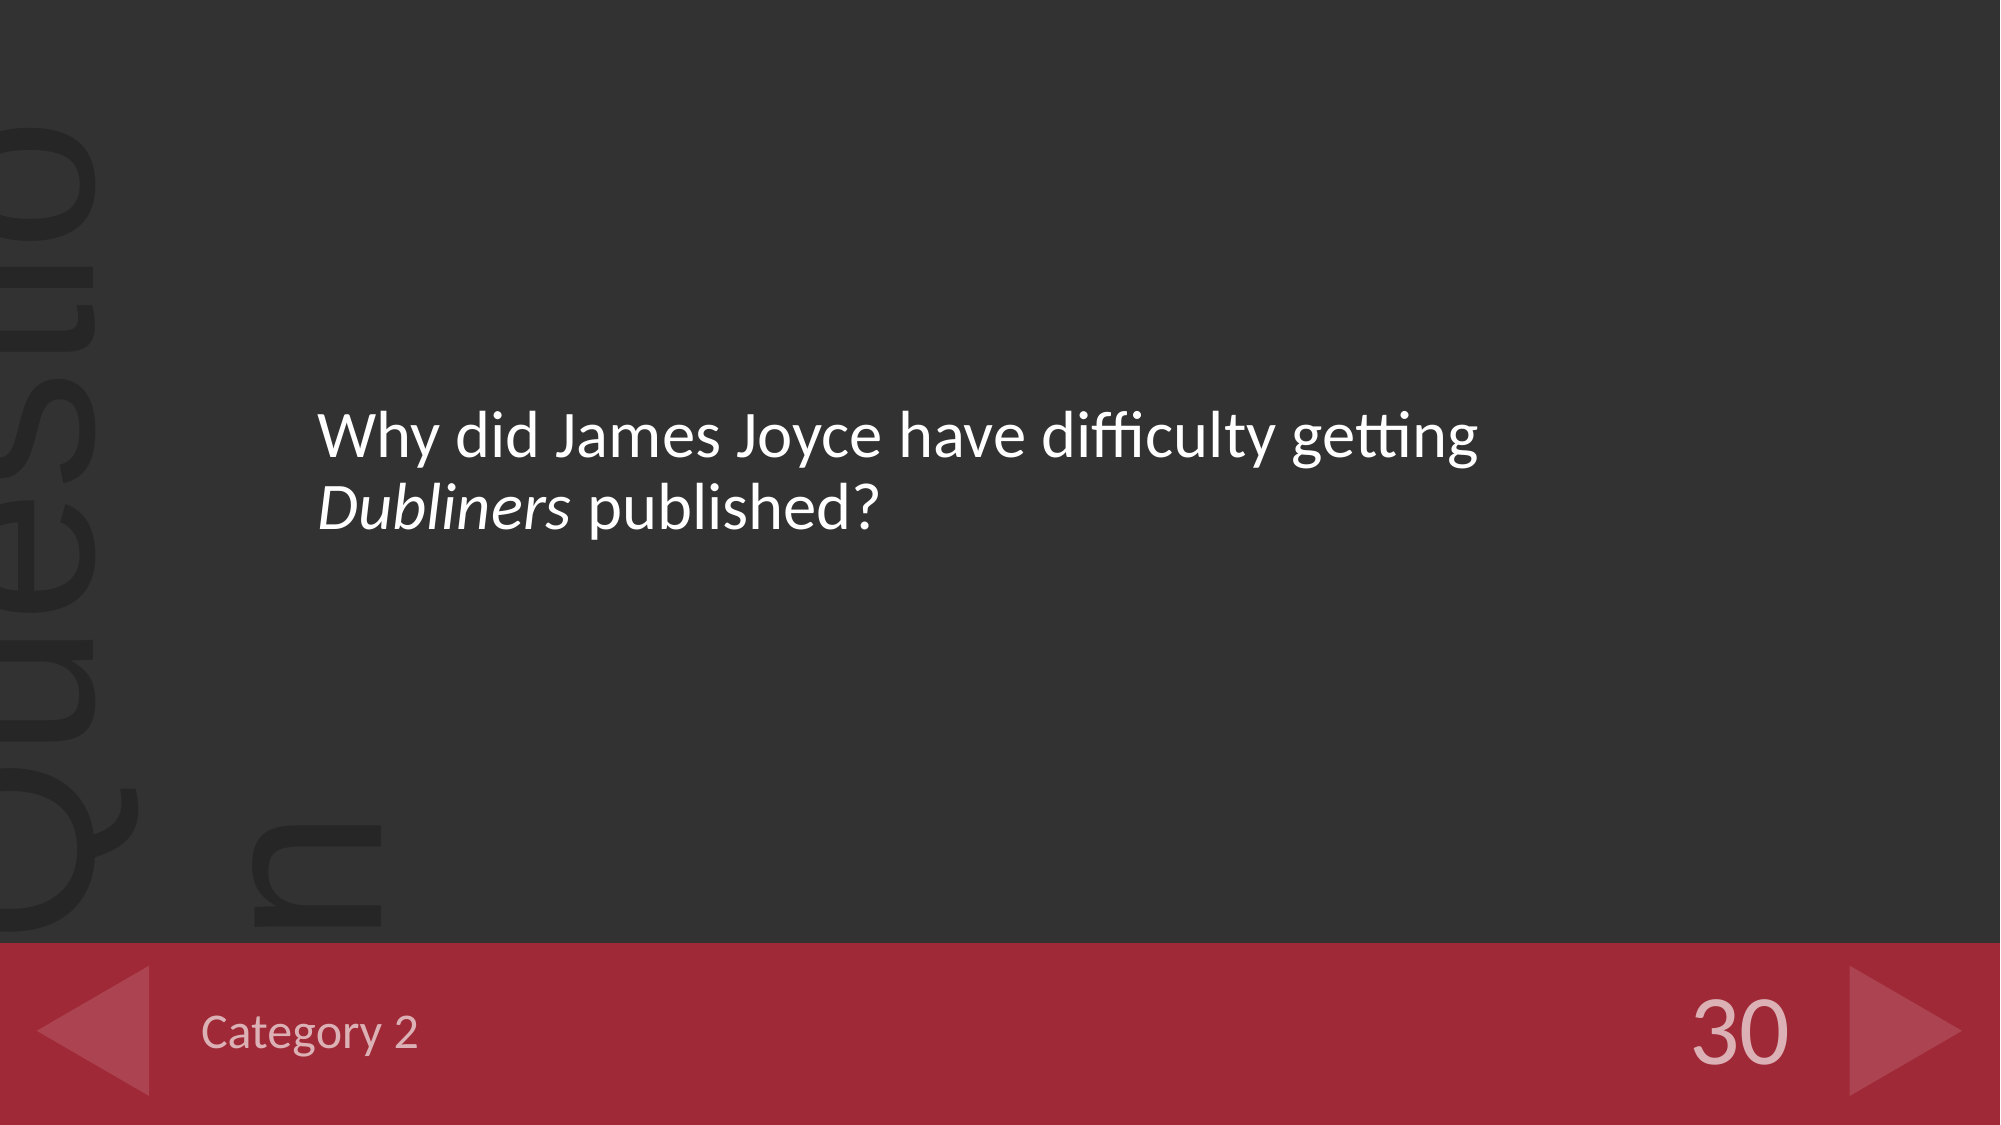

Why did James Joyce have difficulty getting Dubliners published?
# Category 2
30